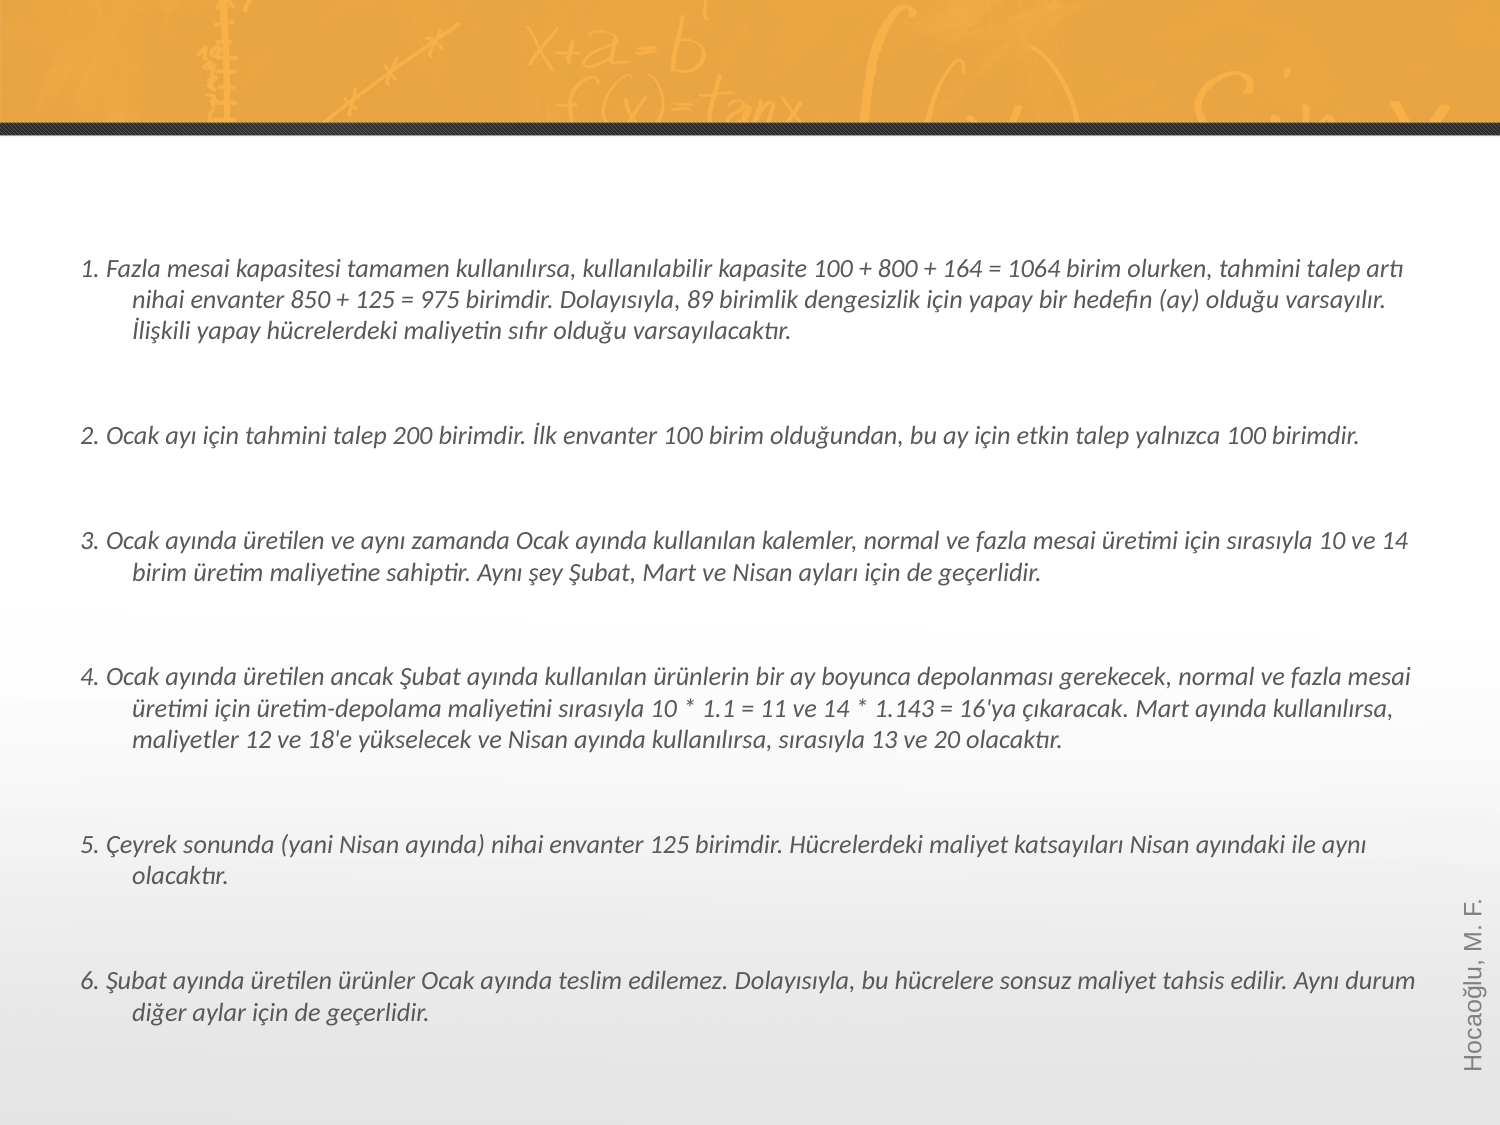

#
1. Fazla mesai kapasitesi tamamen kullanılırsa, kullanılabilir kapasite 100 + 800 + 164 = 1064 birim olurken, tahmini talep artı nihai envanter 850 + 125 = 975 birimdir. Dolayısıyla, 89 birimlik dengesizlik için yapay bir hedefin (ay) olduğu varsayılır. İlişkili yapay hücrelerdeki maliyetin sıfır olduğu varsayılacaktır.

2. Ocak ayı için tahmini talep 200 birimdir. İlk envanter 100 birim olduğundan, bu ay için etkin talep yalnızca 100 birimdir.

3. Ocak ayında üretilen ve aynı zamanda Ocak ayında kullanılan kalemler, normal ve fazla mesai üretimi için sırasıyla 10 ve 14 birim üretim maliyetine sahiptir. Aynı şey Şubat, Mart ve Nisan ayları için de geçerlidir.

4. Ocak ayında üretilen ancak Şubat ayında kullanılan ürünlerin bir ay boyunca depolanması gerekecek, normal ve fazla mesai üretimi için üretim-depolama maliyetini sırasıyla 10 * 1.1 = 11 ve 14 * 1.143 = 16'ya çıkaracak. Mart ayında kullanılırsa, maliyetler 12 ve 18'e yükselecek ve Nisan ayında kullanılırsa, sırasıyla 13 ve 20 olacaktır.

5. Çeyrek sonunda (yani Nisan ayında) nihai envanter 125 birimdir. Hücrelerdeki maliyet katsayıları Nisan ayındaki ile aynı olacaktır.

6. Şubat ayında üretilen ürünler Ocak ayında teslim edilemez. Dolayısıyla, bu hücrelere sonsuz maliyet tahsis edilir. Aynı durum diğer aylar için de geçerlidir.